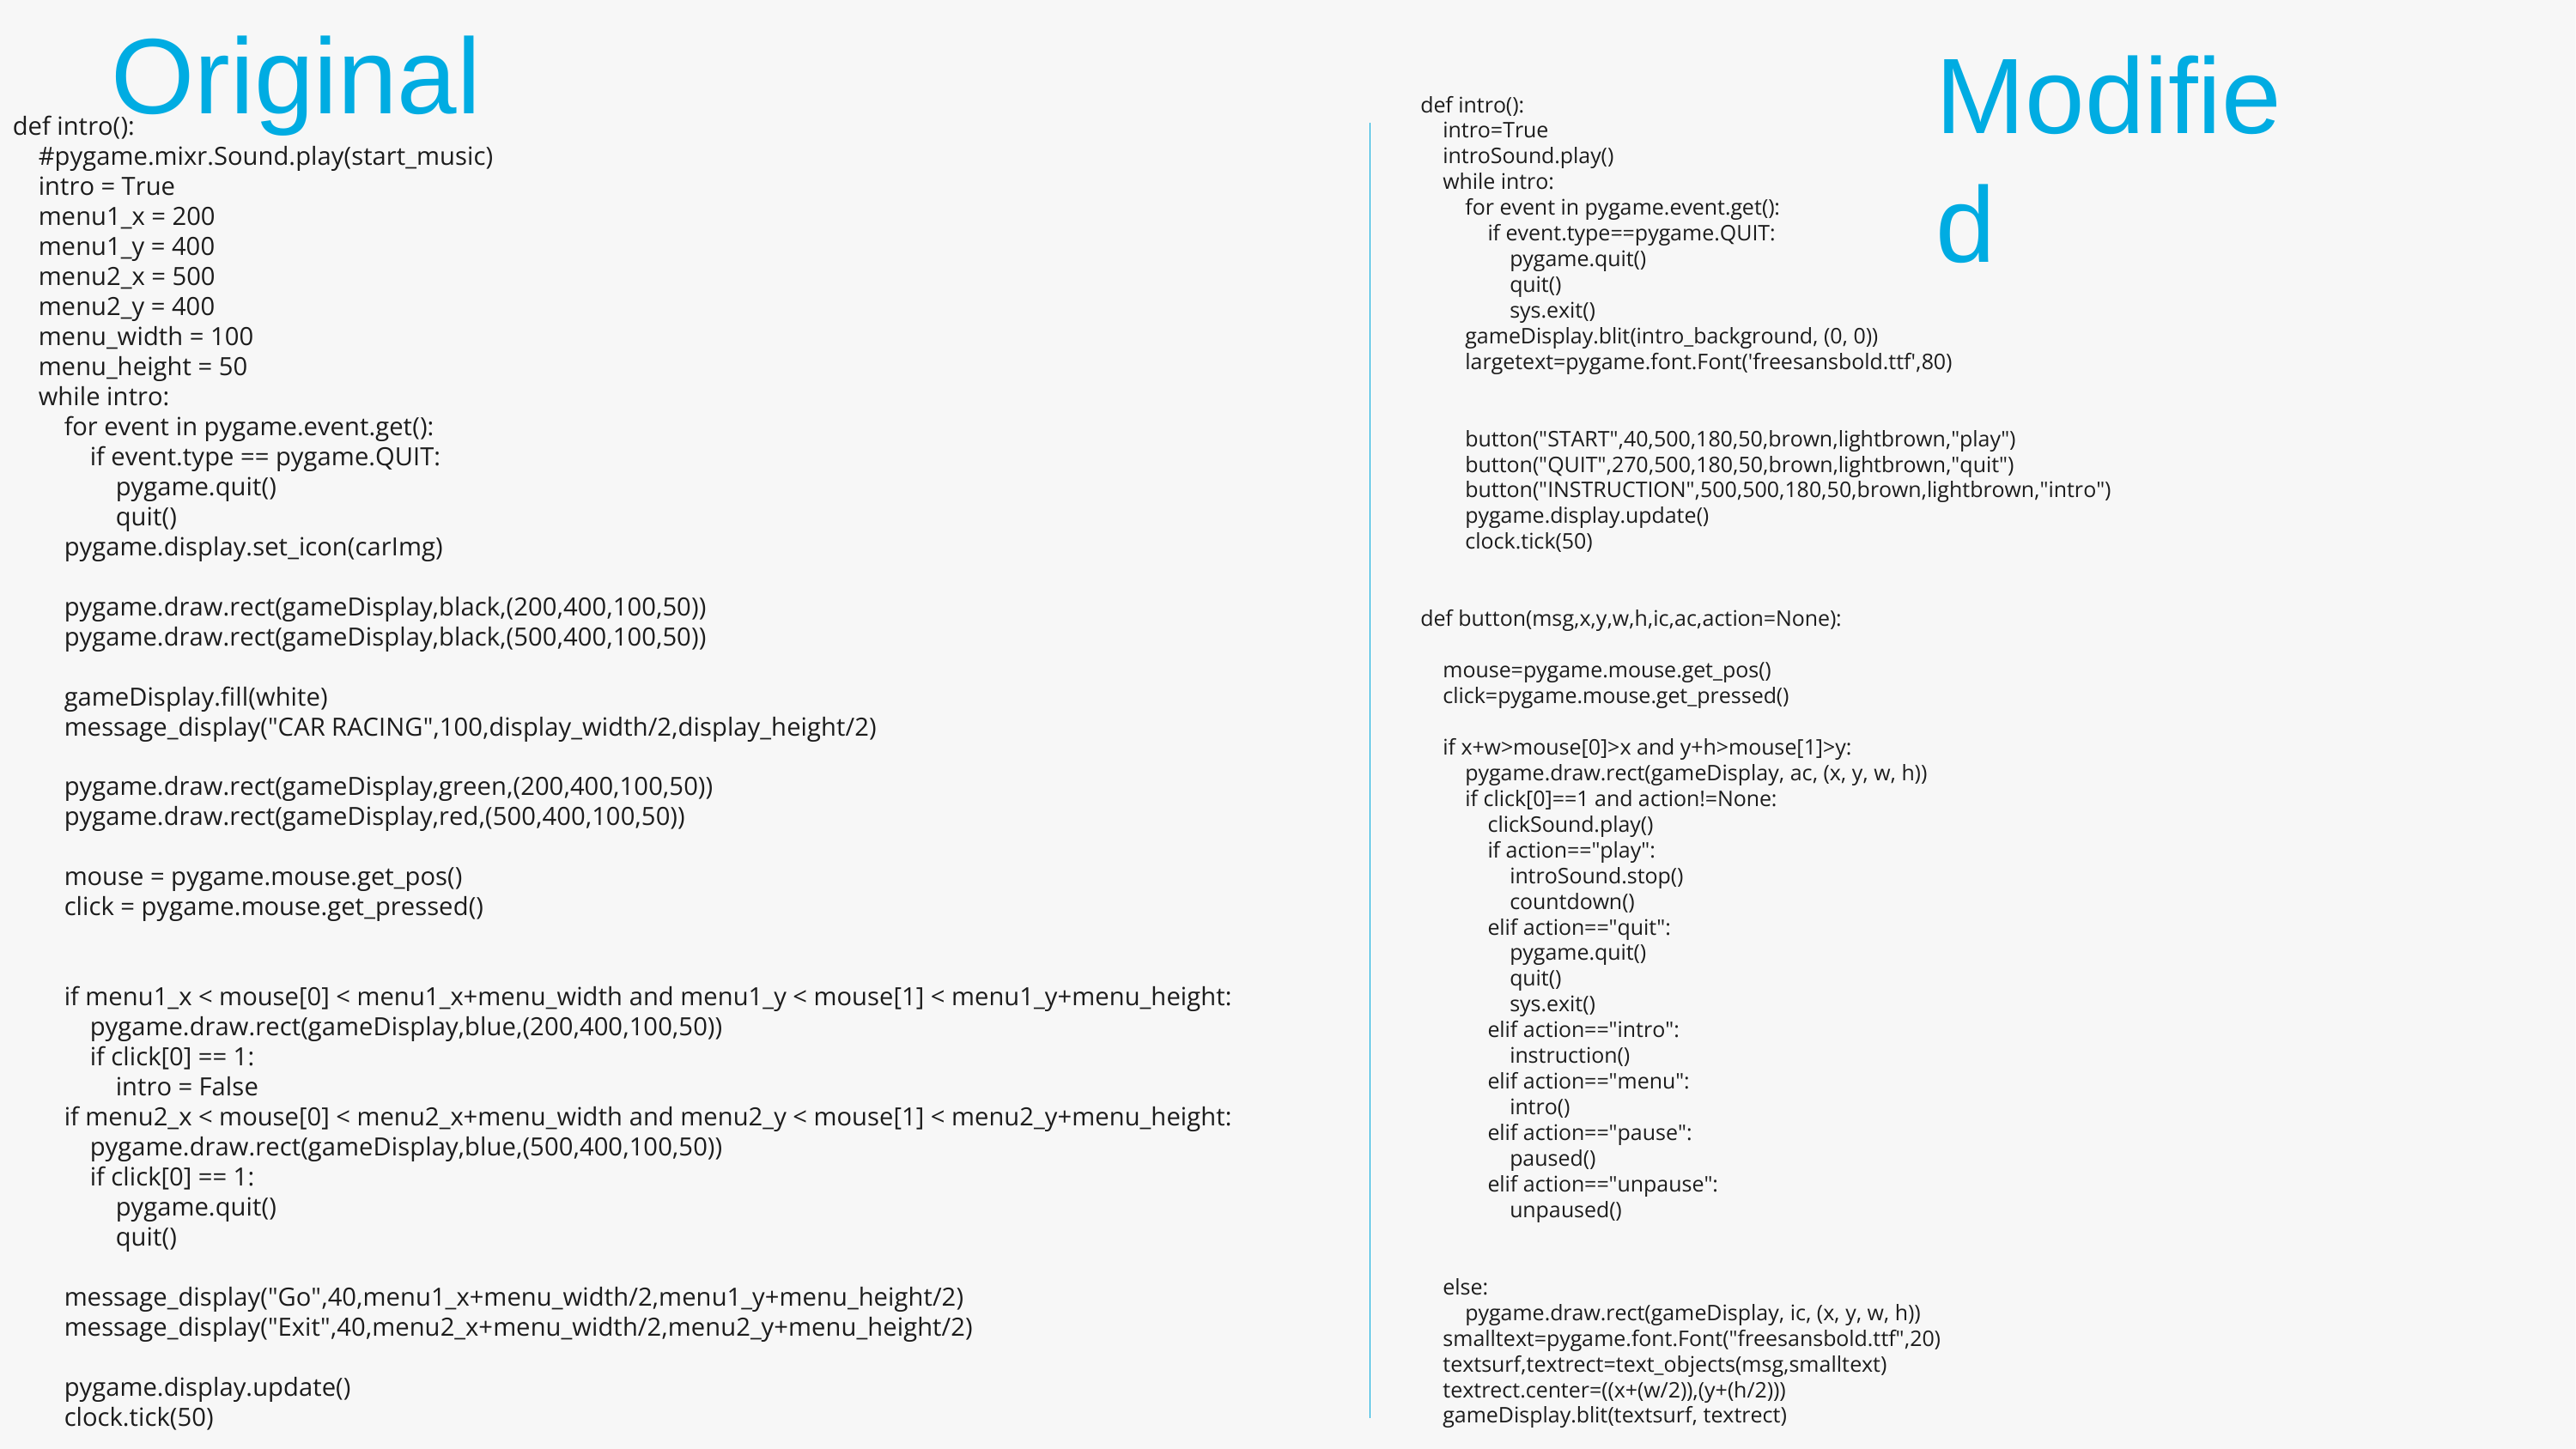

Original
Modified
def intro():
    intro=True
    introSound.play()
    while intro:
        for event in pygame.event.get():
            if event.type==pygame.QUIT:
                pygame.quit()
                quit()
                sys.exit()
        gameDisplay.blit(intro_background, (0, 0))
        largetext=pygame.font.Font('freesansbold.ttf',80)

        button("START",40,500,180,50,brown,lightbrown,"play")
        button("QUIT",270,500,180,50,brown,lightbrown,"quit")
        button("INSTRUCTION",500,500,180,50,brown,lightbrown,"intro")
        pygame.display.update()
        clock.tick(50)

def button(msg,x,y,w,h,ic,ac,action=None):

    mouse=pygame.mouse.get_pos()
    click=pygame.mouse.get_pressed()

    if x+w>mouse[0]>x and y+h>mouse[1]>y:
        pygame.draw.rect(gameDisplay, ac, (x, y, w, h))
        if click[0]==1 and action!=None:
            clickSound.play()
            if action=="play":
                introSound.stop()
                countdown()
            elif action=="quit":
                pygame.quit()
                quit()
                sys.exit()
            elif action=="intro":
                instruction()
            elif action=="menu":
                intro()
            elif action=="pause":
                paused()
            elif action=="unpause":
                unpaused()

    else:
        pygame.draw.rect(gameDisplay, ic, (x, y, w, h))
    smalltext=pygame.font.Font("freesansbold.ttf",20)
    textsurf,textrect=text_objects(msg,smalltext)
    textrect.center=((x+(w/2)),(y+(h/2)))
    gameDisplay.blit(textsurf, textrect)
def intro():
    #pygame.mixr.Sound.play(start_music)
    intro = True
    menu1_x = 200
    menu1_y = 400
    menu2_x = 500
    menu2_y = 400
    menu_width = 100
    menu_height = 50
    while intro:
        for event in pygame.event.get():
            if event.type == pygame.QUIT:
                pygame.quit()
                quit()
        pygame.display.set_icon(carImg)

        pygame.draw.rect(gameDisplay,black,(200,400,100,50))
        pygame.draw.rect(gameDisplay,black,(500,400,100,50))

        gameDisplay.fill(white)
        message_display("CAR RACING",100,display_width/2,display_height/2)

        pygame.draw.rect(gameDisplay,green,(200,400,100,50))
        pygame.draw.rect(gameDisplay,red,(500,400,100,50))

        mouse = pygame.mouse.get_pos()
        click = pygame.mouse.get_pressed()

        if menu1_x < mouse[0] < menu1_x+menu_width and menu1_y < mouse[1] < menu1_y+menu_height:
            pygame.draw.rect(gameDisplay,blue,(200,400,100,50))
            if click[0] == 1:
                intro = False
        if menu2_x < mouse[0] < menu2_x+menu_width and menu2_y < mouse[1] < menu2_y+menu_height:
            pygame.draw.rect(gameDisplay,blue,(500,400,100,50))
            if click[0] == 1:
                pygame.quit()
                quit()

        message_display("Go",40,menu1_x+menu_width/2,menu1_y+menu_height/2)
        message_display("Exit",40,menu2_x+menu_width/2,menu2_y+menu_height/2)

        pygame.display.update()
        clock.tick(50)